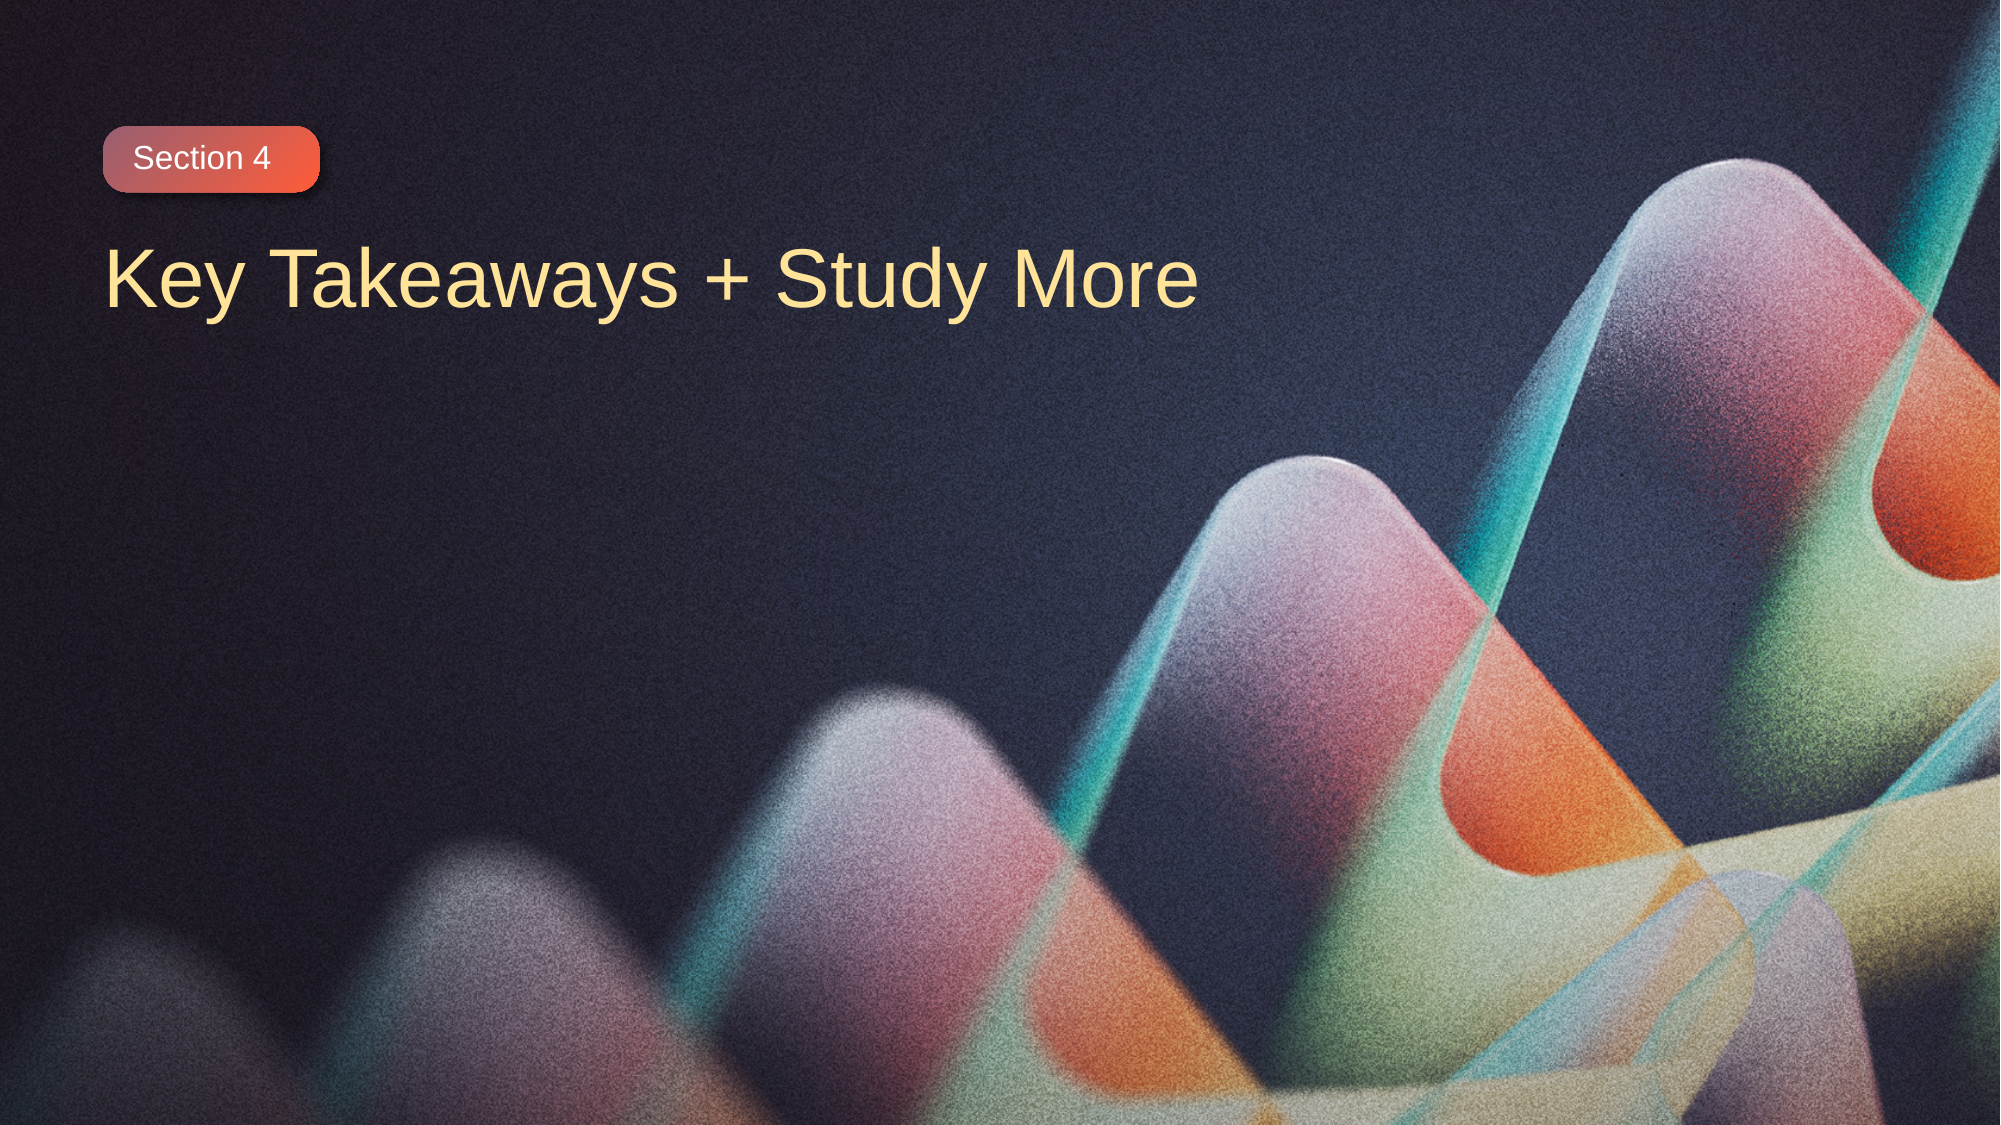

Section 4
Key Takeaways + Study More